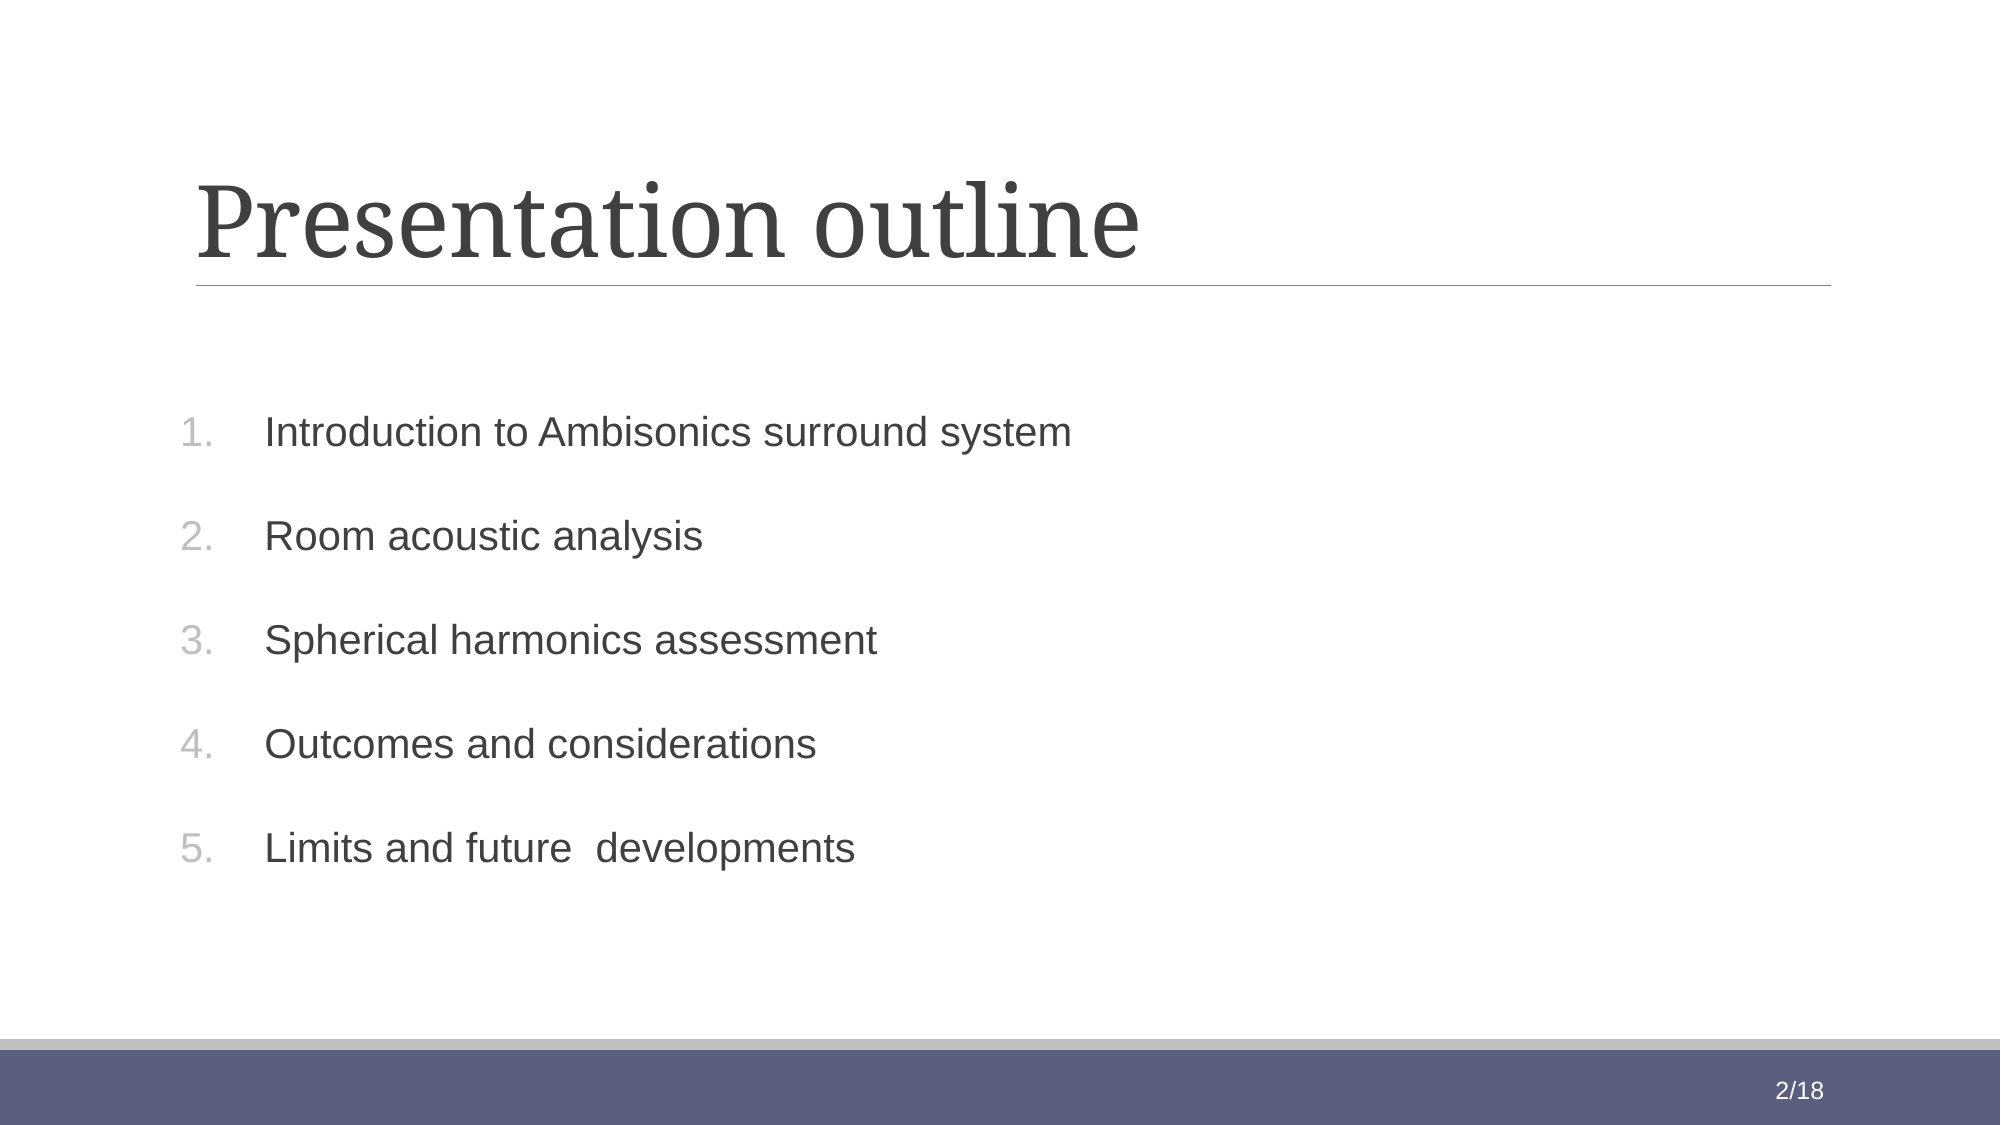

# Presentation outline
Introduction to Ambisonics surround system
Room acoustic analysis
Spherical harmonics assessment
Outcomes and considerations
Limits and future  developments

2/18